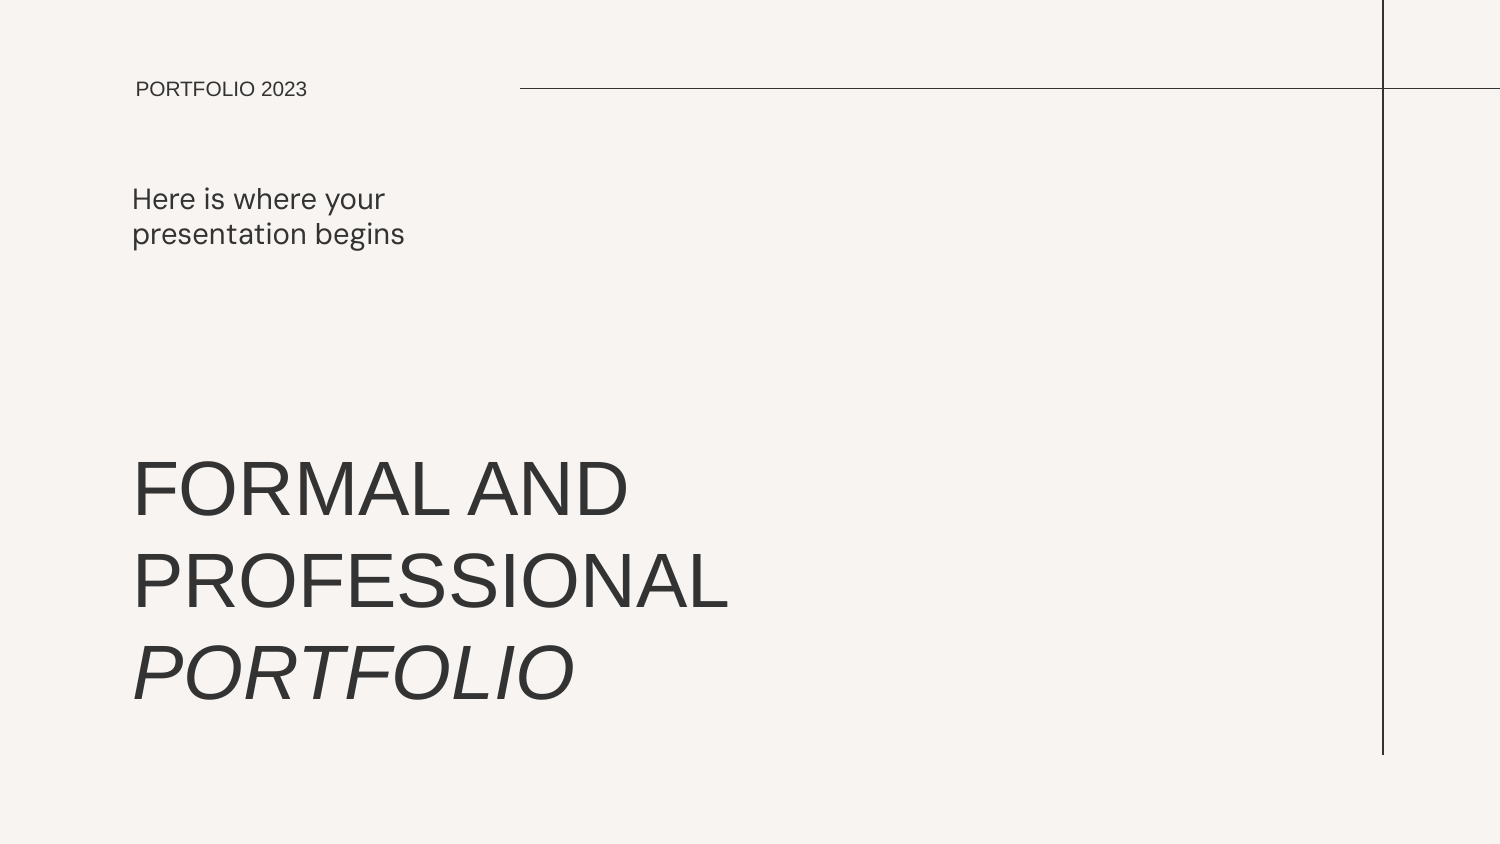

PORTFOLIO 2023
Here is where your presentation begins
# FORMAL AND PROFESSIONAL PORTFOLIO